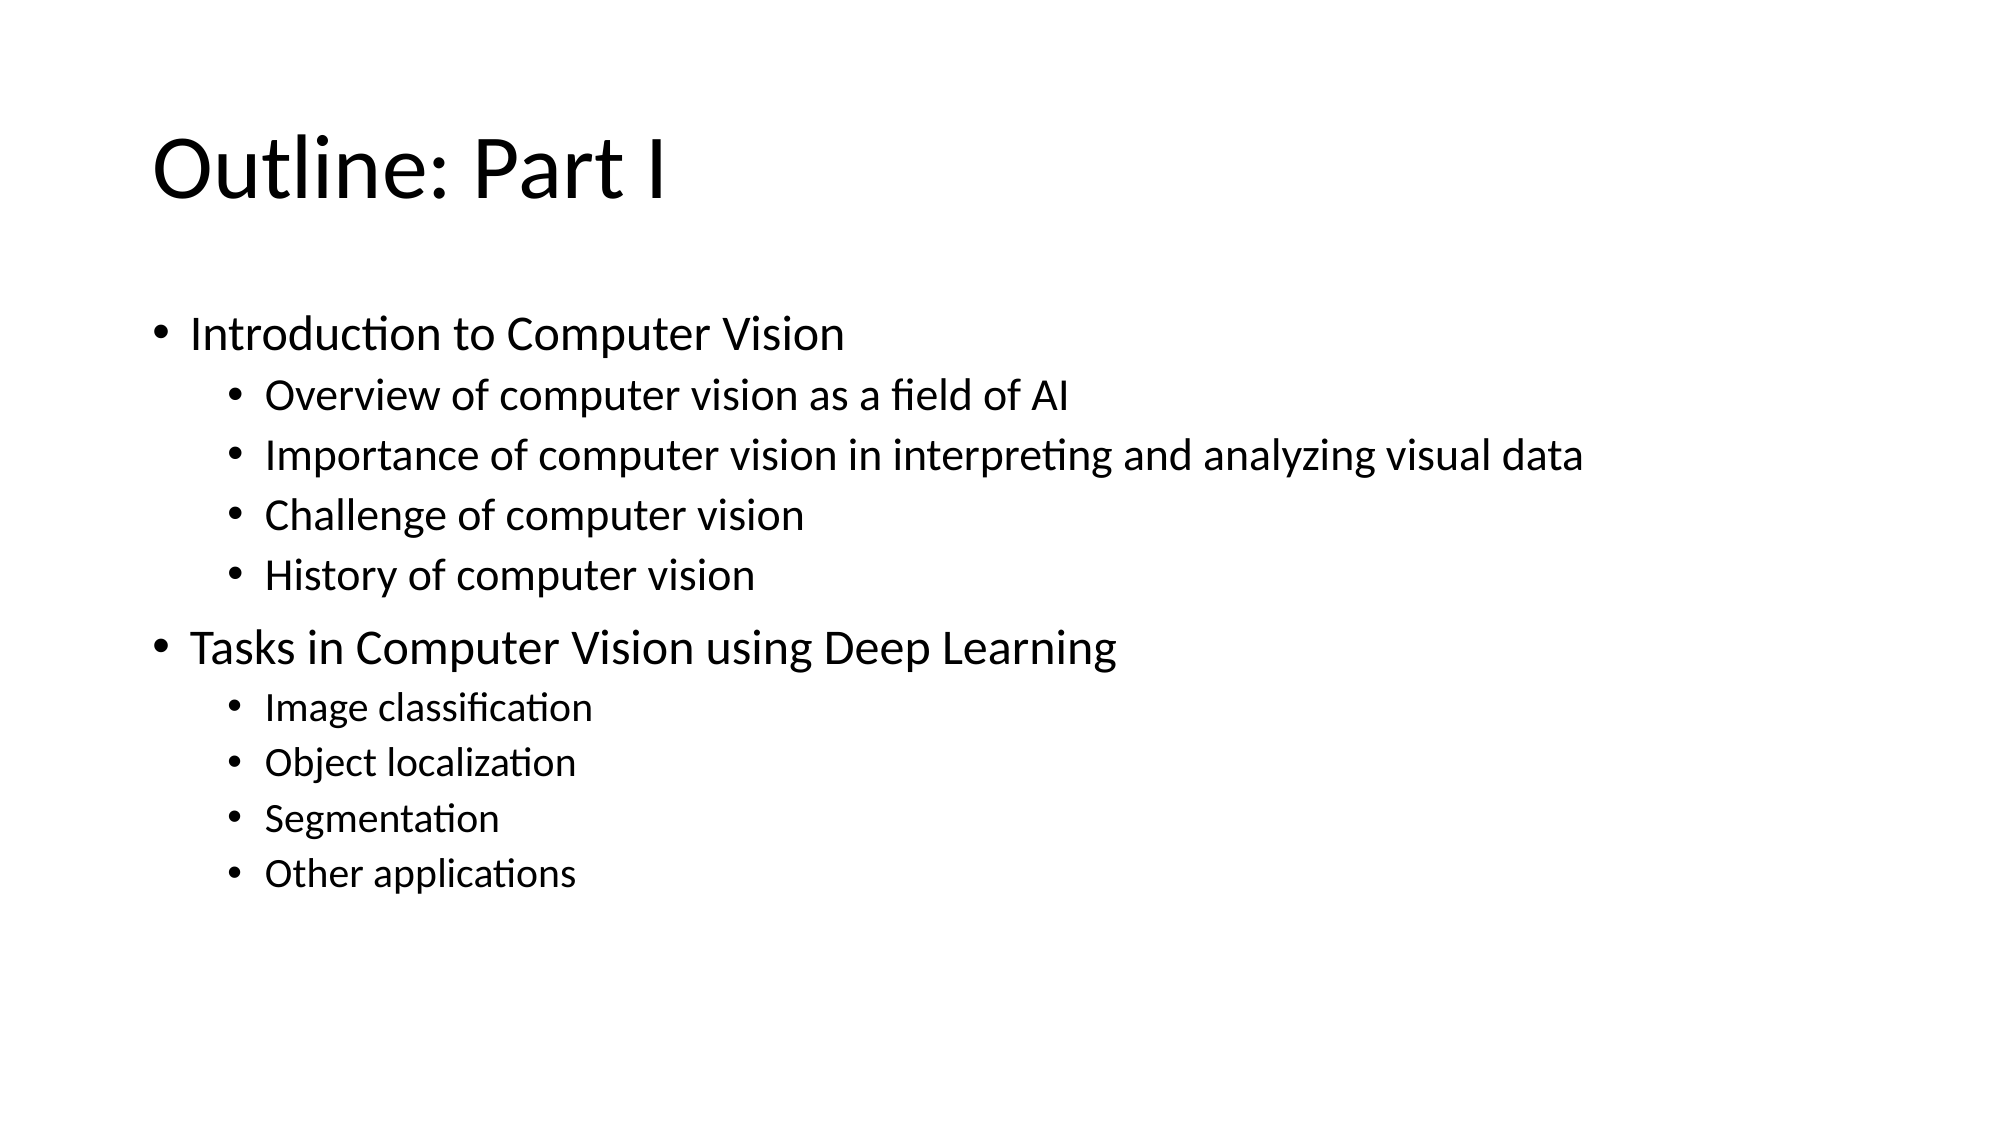

# Outline: Part I
Introduction to Computer Vision
Overview of computer vision as a field of AI
Importance of computer vision in interpreting and analyzing visual data
Challenge of computer vision
History of computer vision
Tasks in Computer Vision using Deep Learning
Image classification
Object localization
Segmentation
Other applications